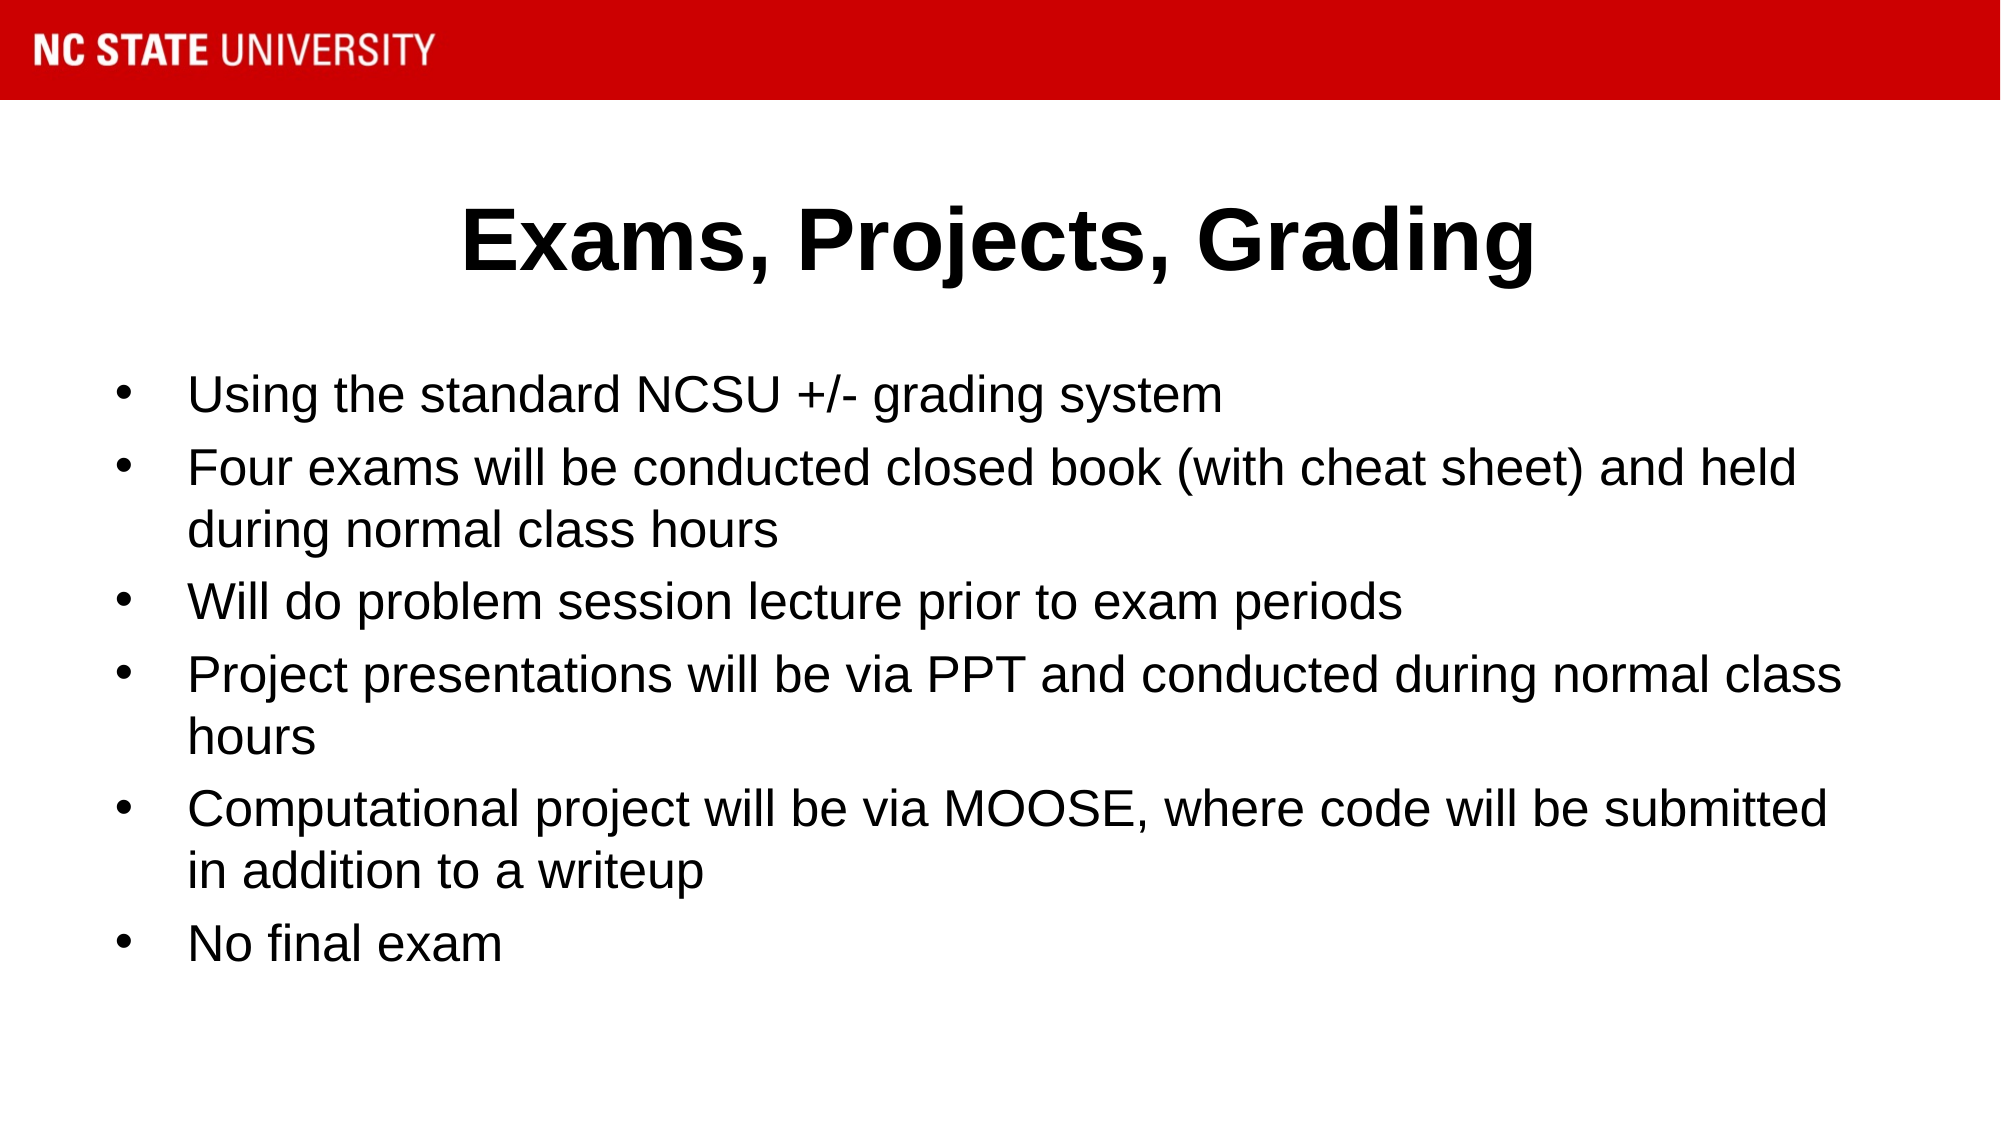

# Exams, Projects, Grading
Using the standard NCSU +/- grading system
Four exams will be conducted closed book (with cheat sheet) and held during normal class hours
Will do problem session lecture prior to exam periods
Project presentations will be via PPT and conducted during normal class hours
Computational project will be via MOOSE, where code will be submitted in addition to a writeup
No final exam